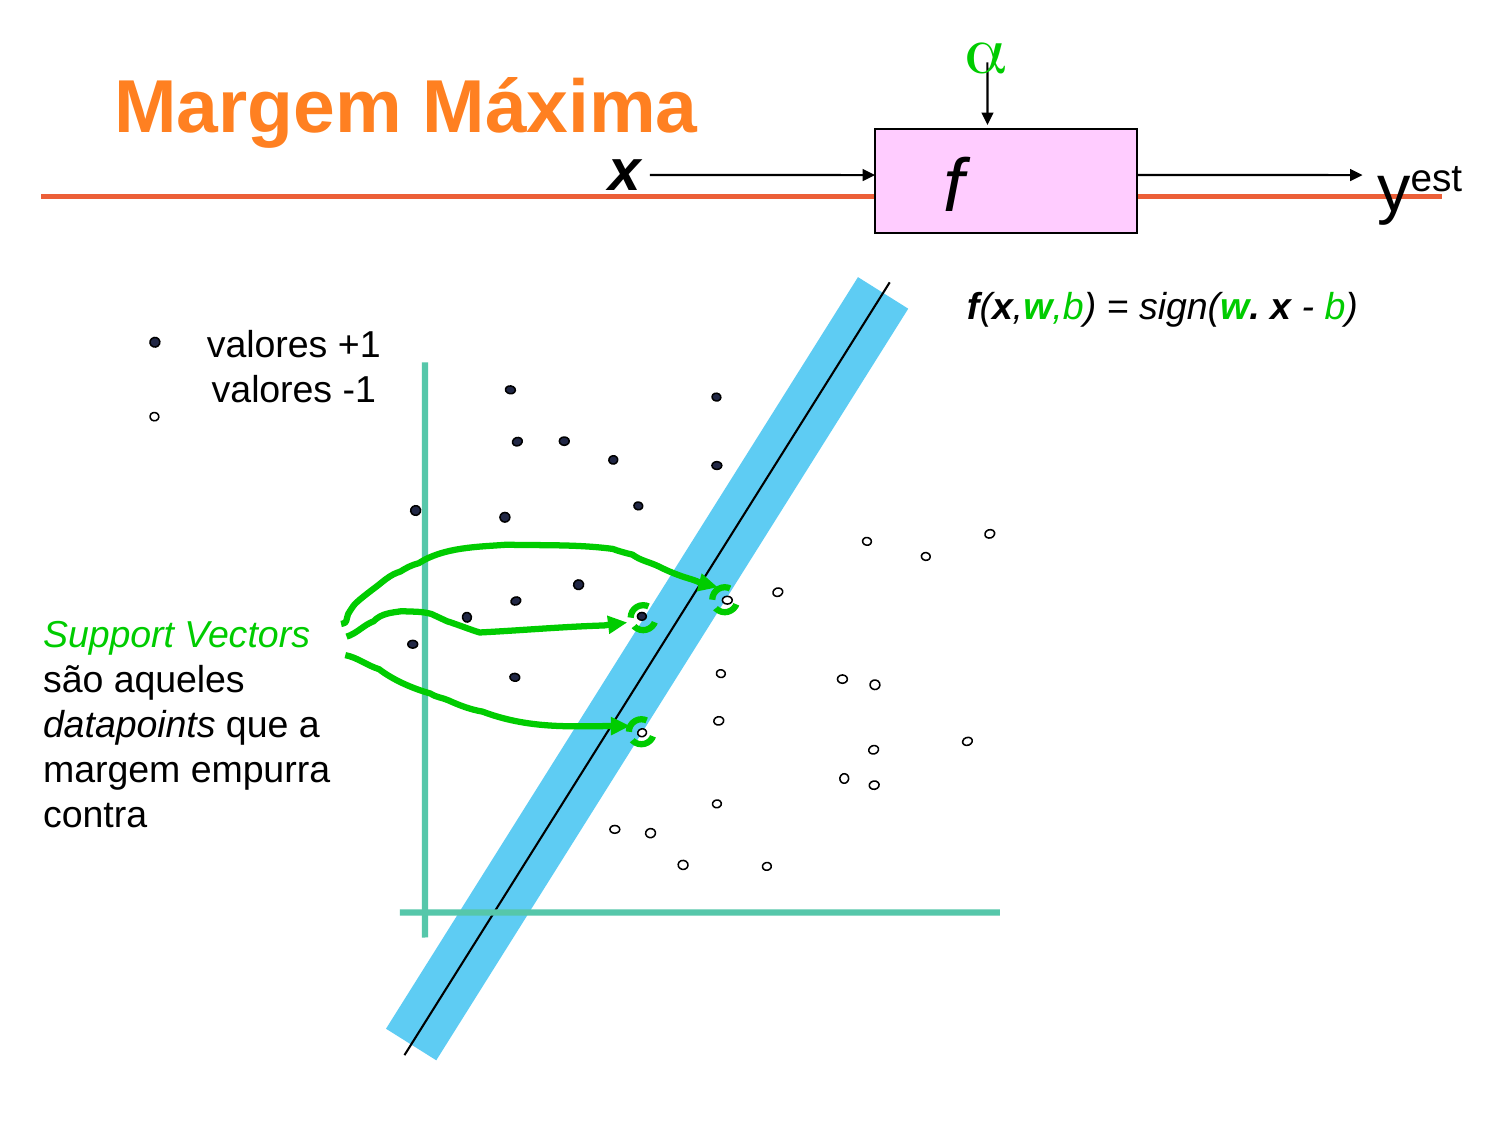

α
# Margem Máxima

x
f
yest

f(x,w,b) = sign(w. x - b)
valores +1
valores -1

Support Vectors são aqueles datapoints que a margem empurra contra